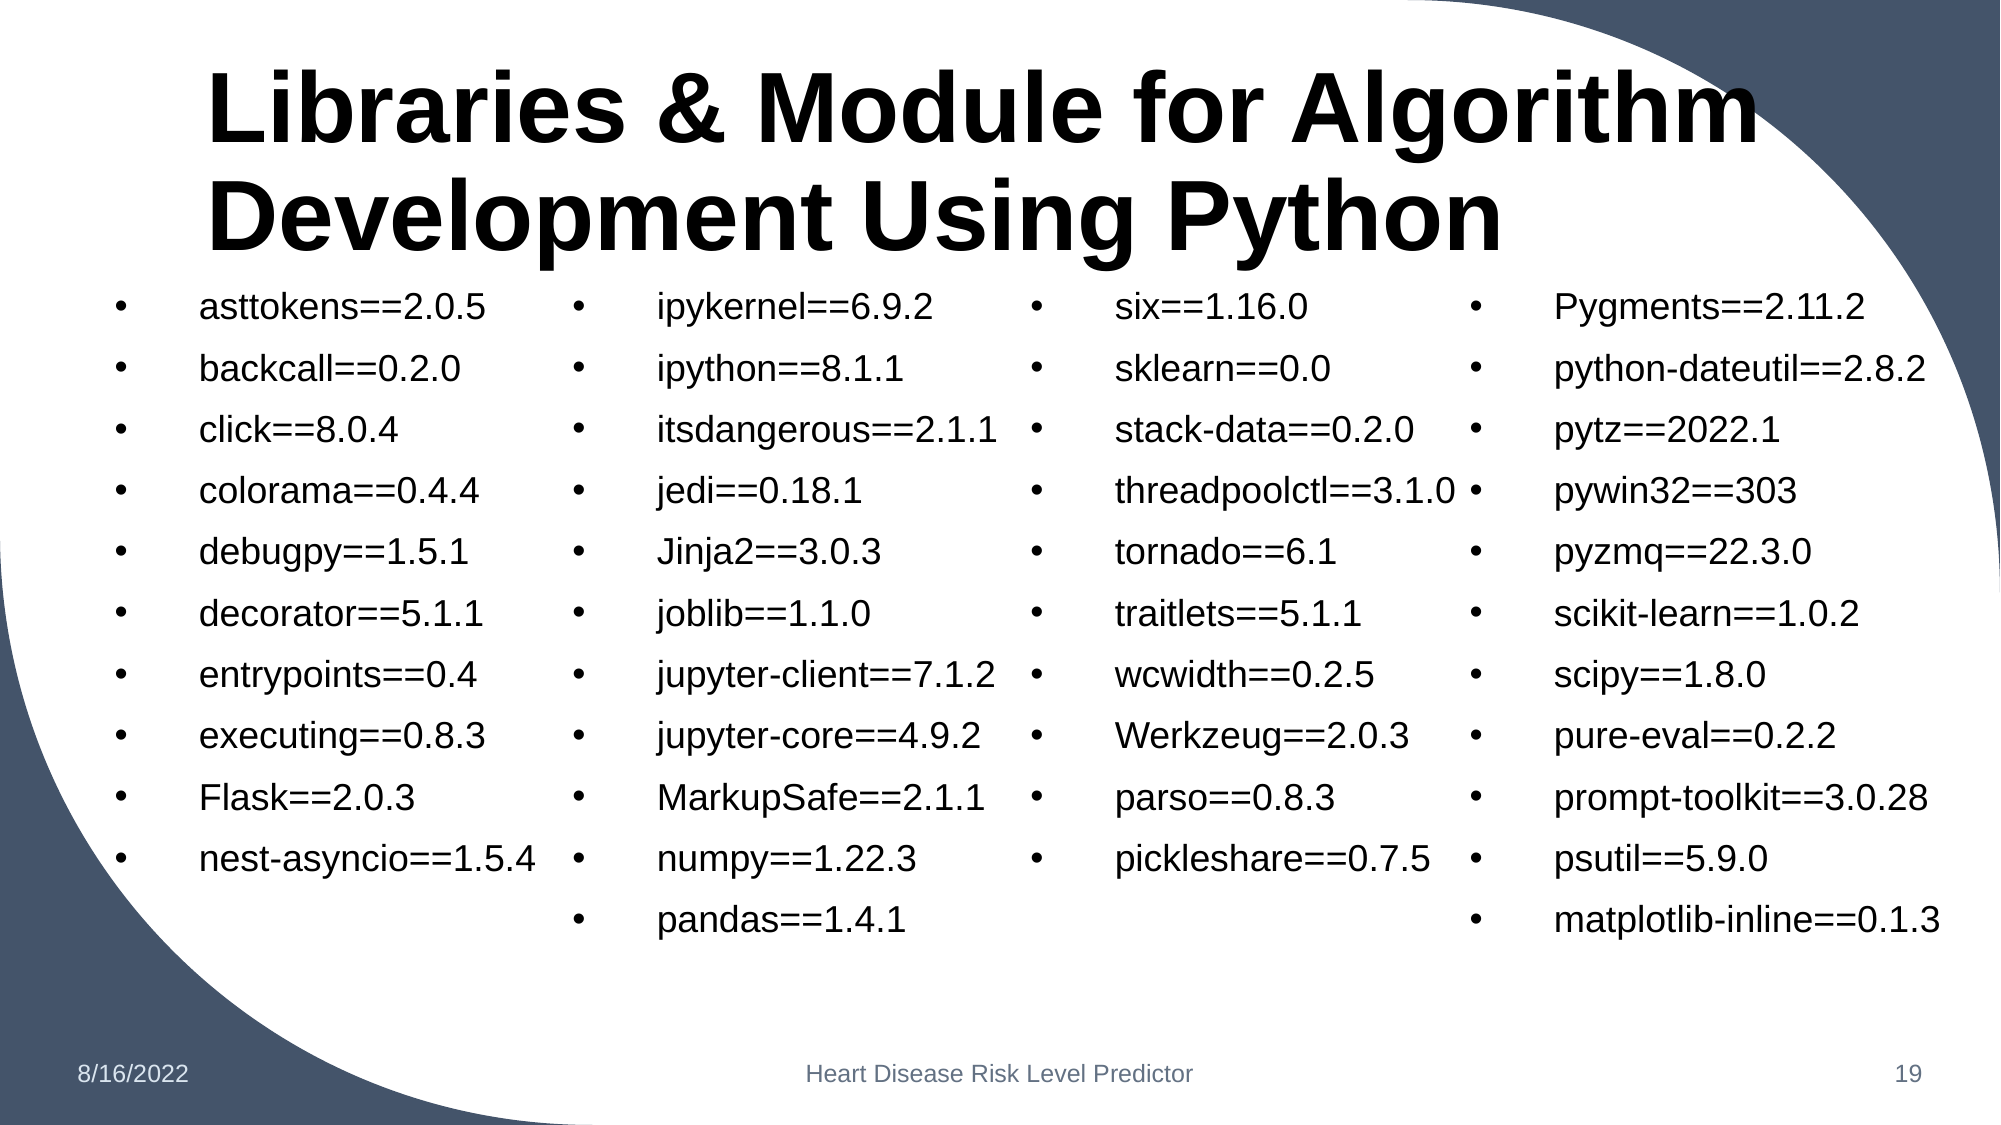

# Libraries & Module for Algorithm Development Using Python
asttokens==2.0.5
backcall==0.2.0
click==8.0.4
colorama==0.4.4
debugpy==1.5.1
decorator==5.1.1
entrypoints==0.4
executing==0.8.3
Flask==2.0.3
nest-asyncio==1.5.4

ipykernel==6.9.2
ipython==8.1.1
itsdangerous==2.1.1
jedi==0.18.1
Jinja2==3.0.3
joblib==1.1.0
jupyter-client==7.1.2
jupyter-core==4.9.2
MarkupSafe==2.1.1
numpy==1.22.3
pandas==1.4.1

six==1.16.0
sklearn==0.0
stack-data==0.2.0
threadpoolctl==3.1.0
tornado==6.1
traitlets==5.1.1
wcwidth==0.2.5
Werkzeug==2.0.3
parso==0.8.3
pickleshare==0.7.5

Pygments==2.11.2
python-dateutil==2.8.2
pytz==2022.1
pywin32==303
pyzmq==22.3.0
scikit-learn==1.0.2
scipy==1.8.0
pure-eval==0.2.2
prompt-toolkit==3.0.28
psutil==5.9.0
matplotlib-inline==0.1.3

8/16/2022
Heart Disease Risk Level Predictor
19